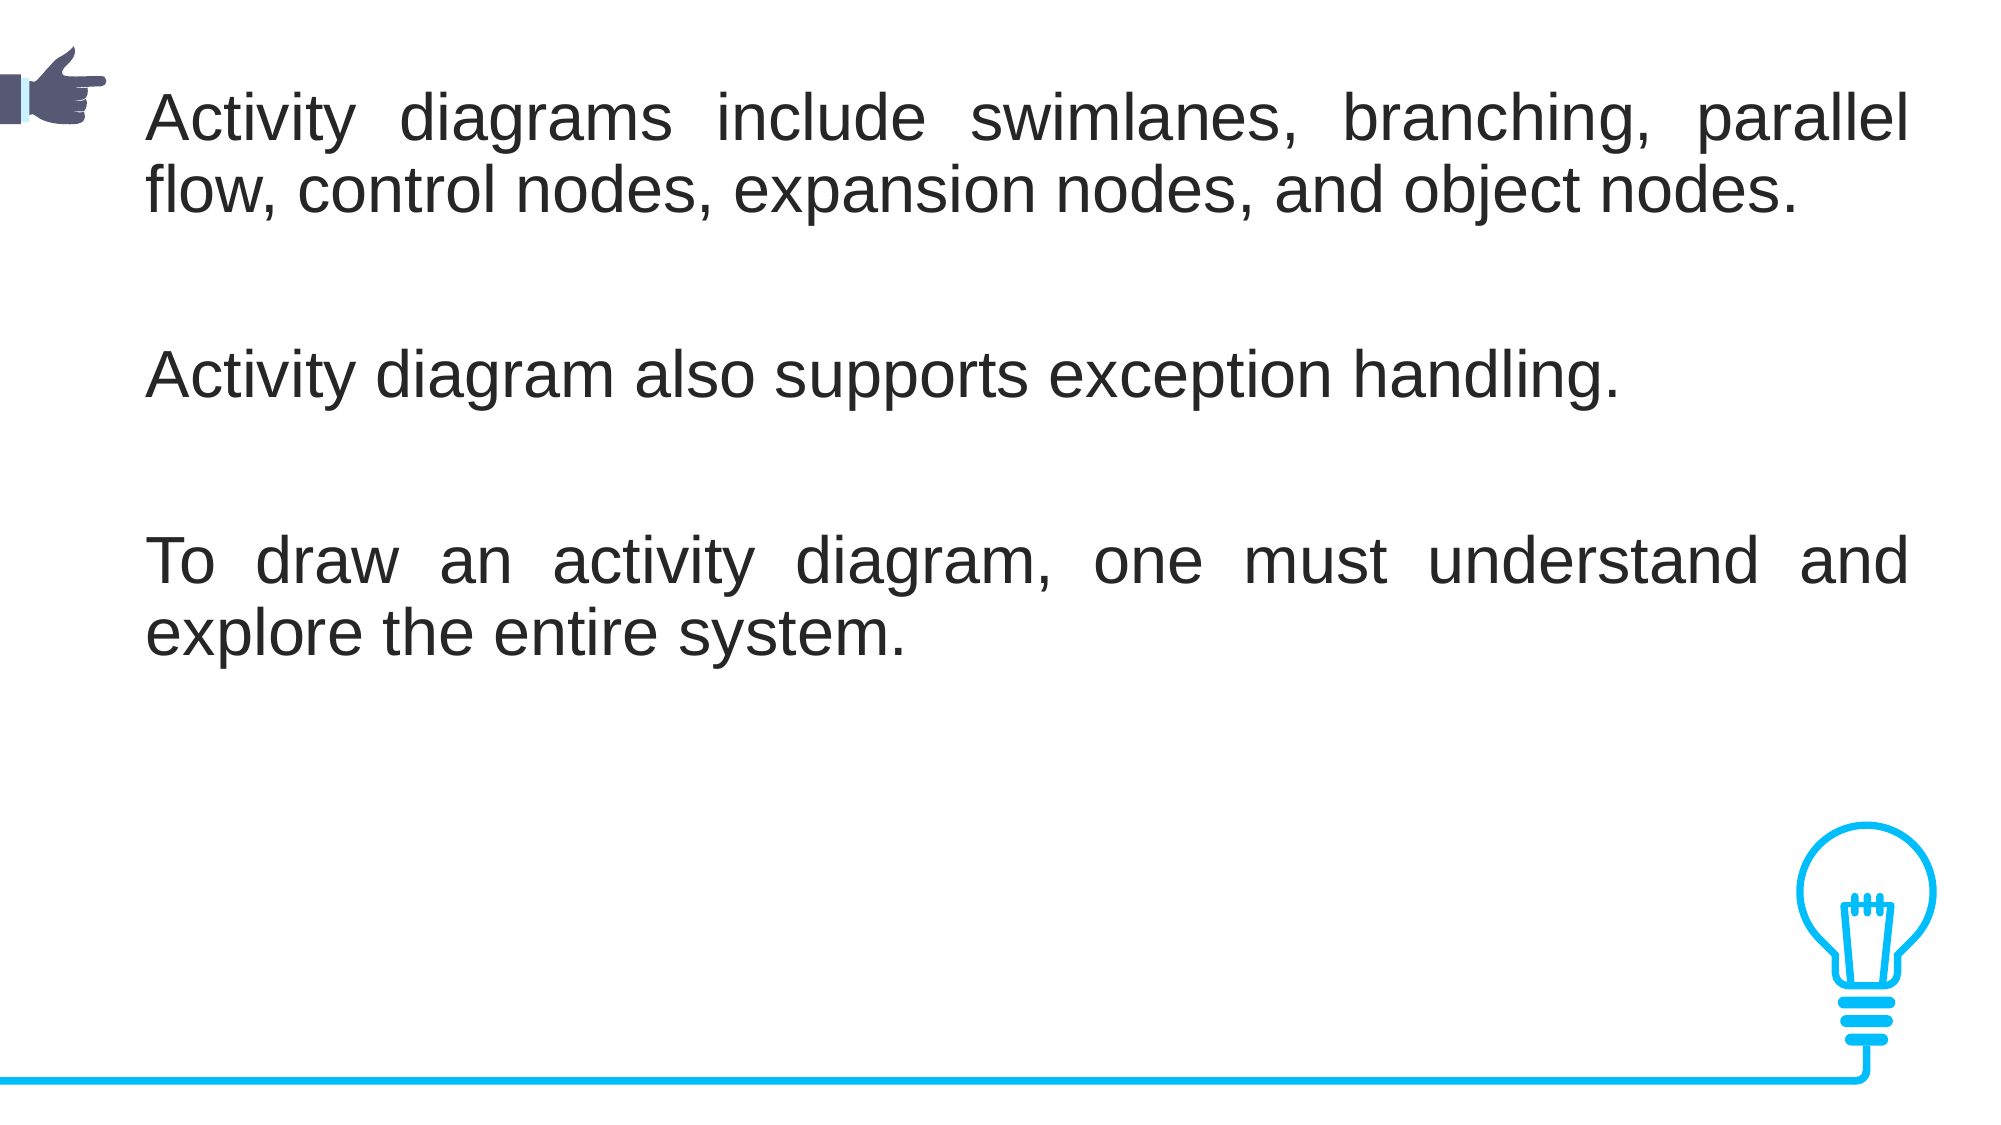

Activity diagrams include swimlanes, branching, parallel flow, control nodes, expansion nodes, and object nodes.

Activity diagram also supports exception handling.

To draw an activity diagram, one must understand and explore the entire system.